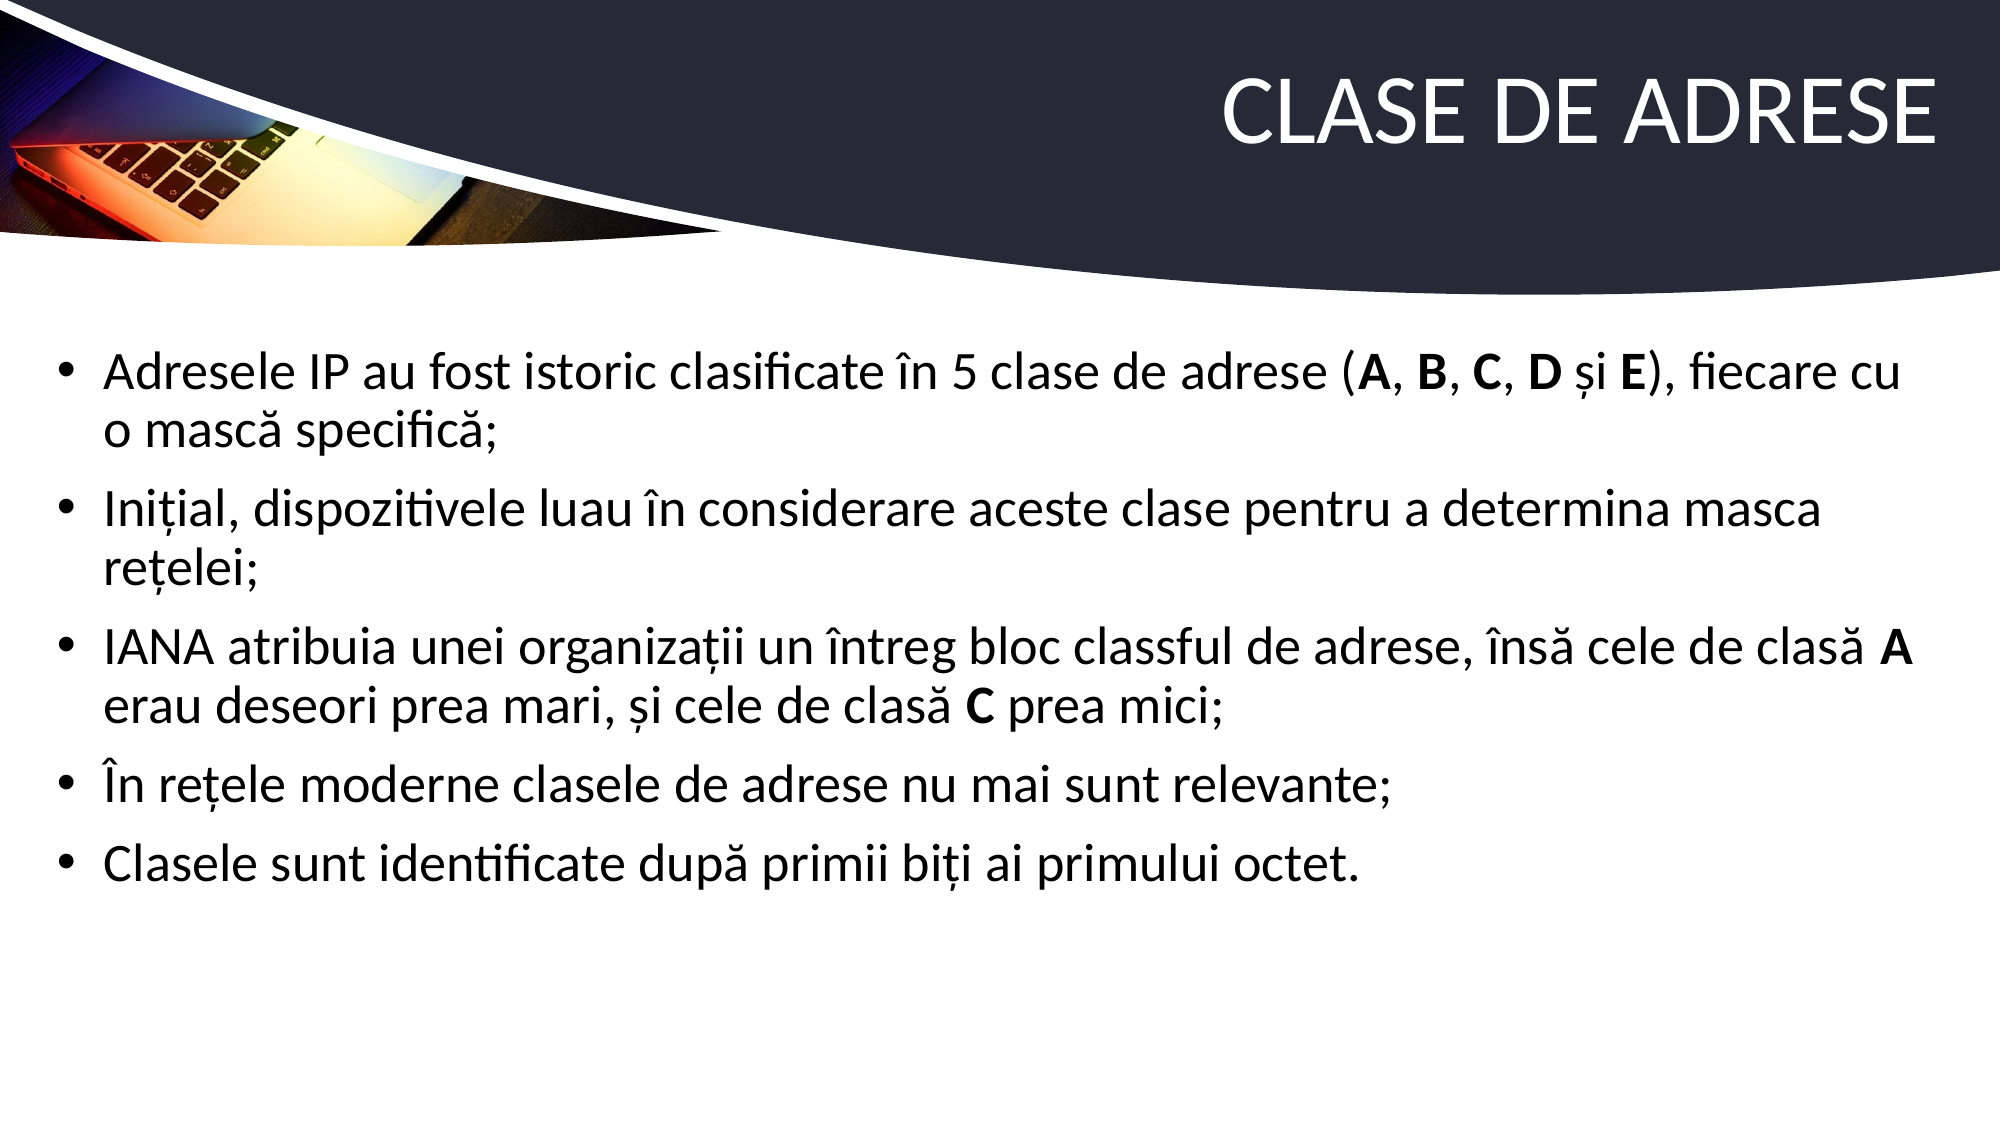

# Clase de adrese
Adresele IP au fost istoric clasificate în 5 clase de adrese (A, B, C, D și E), fiecare cu o mască specifică;
Inițial, dispozitivele luau în considerare aceste clase pentru a determina masca rețelei;
IANA atribuia unei organizații un întreg bloc classful de adrese, însă cele de clasă A erau deseori prea mari, și cele de clasă C prea mici;
În rețele moderne clasele de adrese nu mai sunt relevante;
Clasele sunt identificate după primii biți ai primului octet.